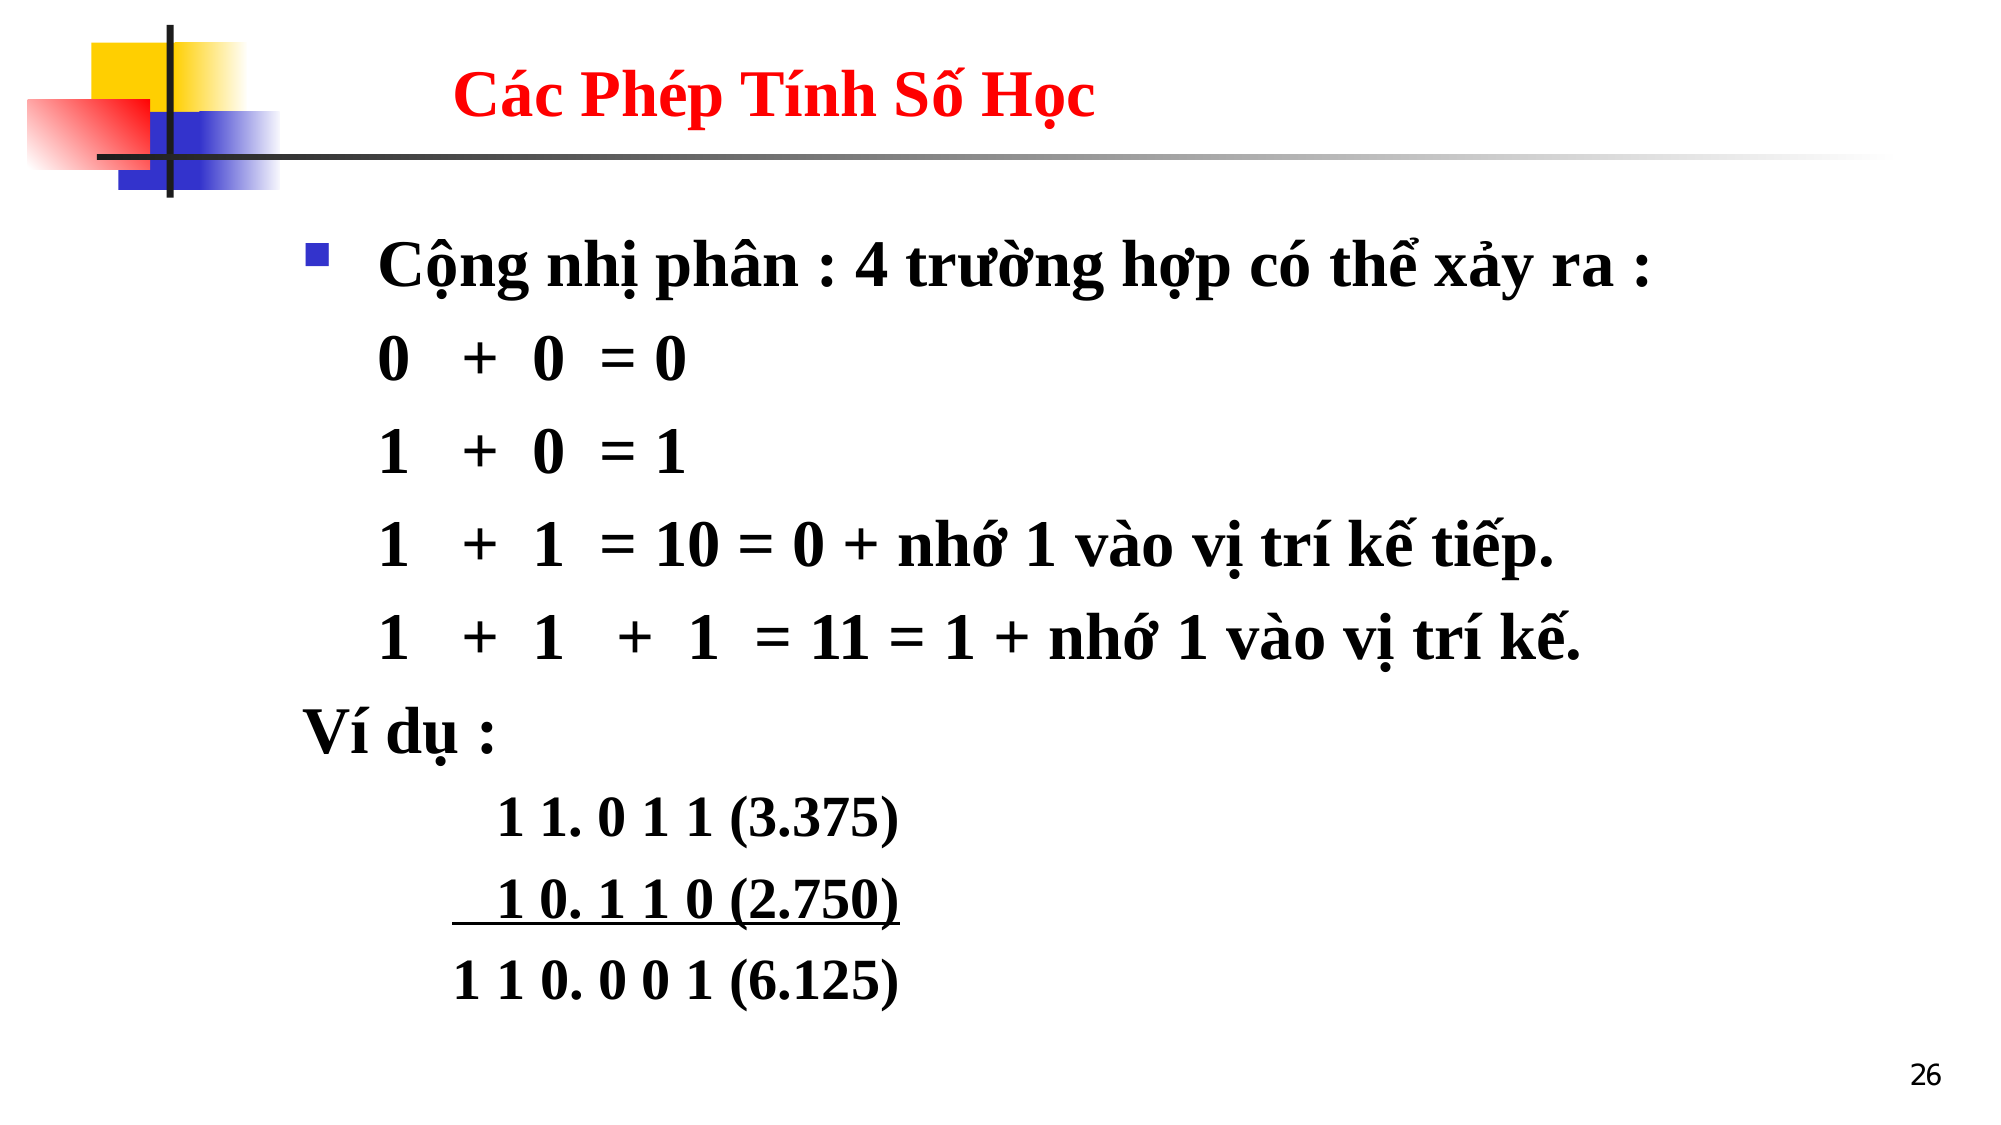

# Các Phép Tính Số Học
Cộng nhị phân : 4 trường hợp có thể xảy ra :
	0   +  0  = 0
	1   +  0  = 1
	1   +  1  = 10 = 0 + nhớ 1 vào vị trí kế tiếp.
	1   +  1   +  1  = 11 = 1 + nhớ 1 vào vị trí kế.
Ví dụ :
   1 1. 0 1 1 (3.375)
   1 0. 1 1 0 (2.750)
1 1 0. 0 0 1 (6.125)
26